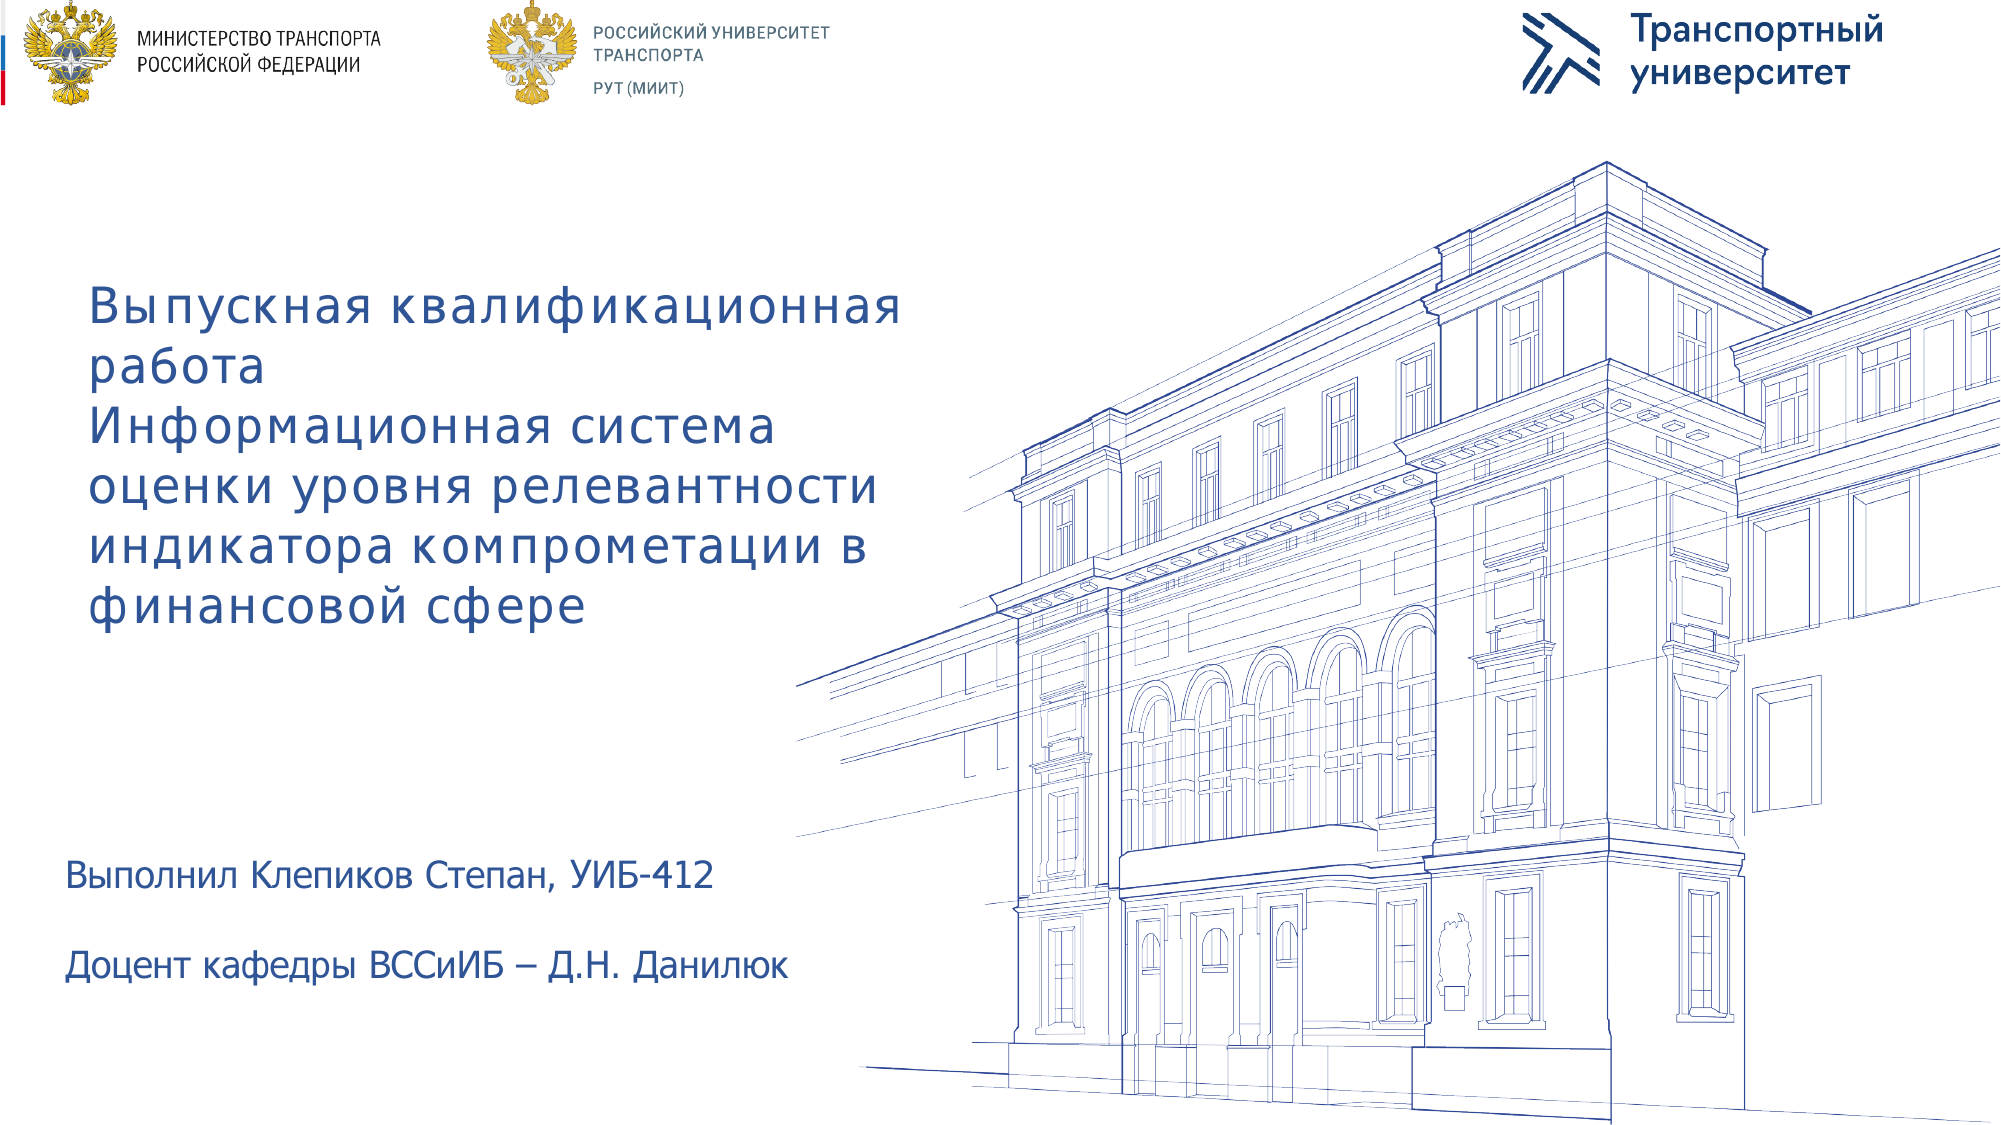

Выпускная квалификационная работа
Информационная система оценки уровня релевантности индикатора компрометации в финансовой сфере
Выполнил Клепиков Степан, УИБ-412

Доцент кафедры ВССиИБ – Д.Н. Данилюк